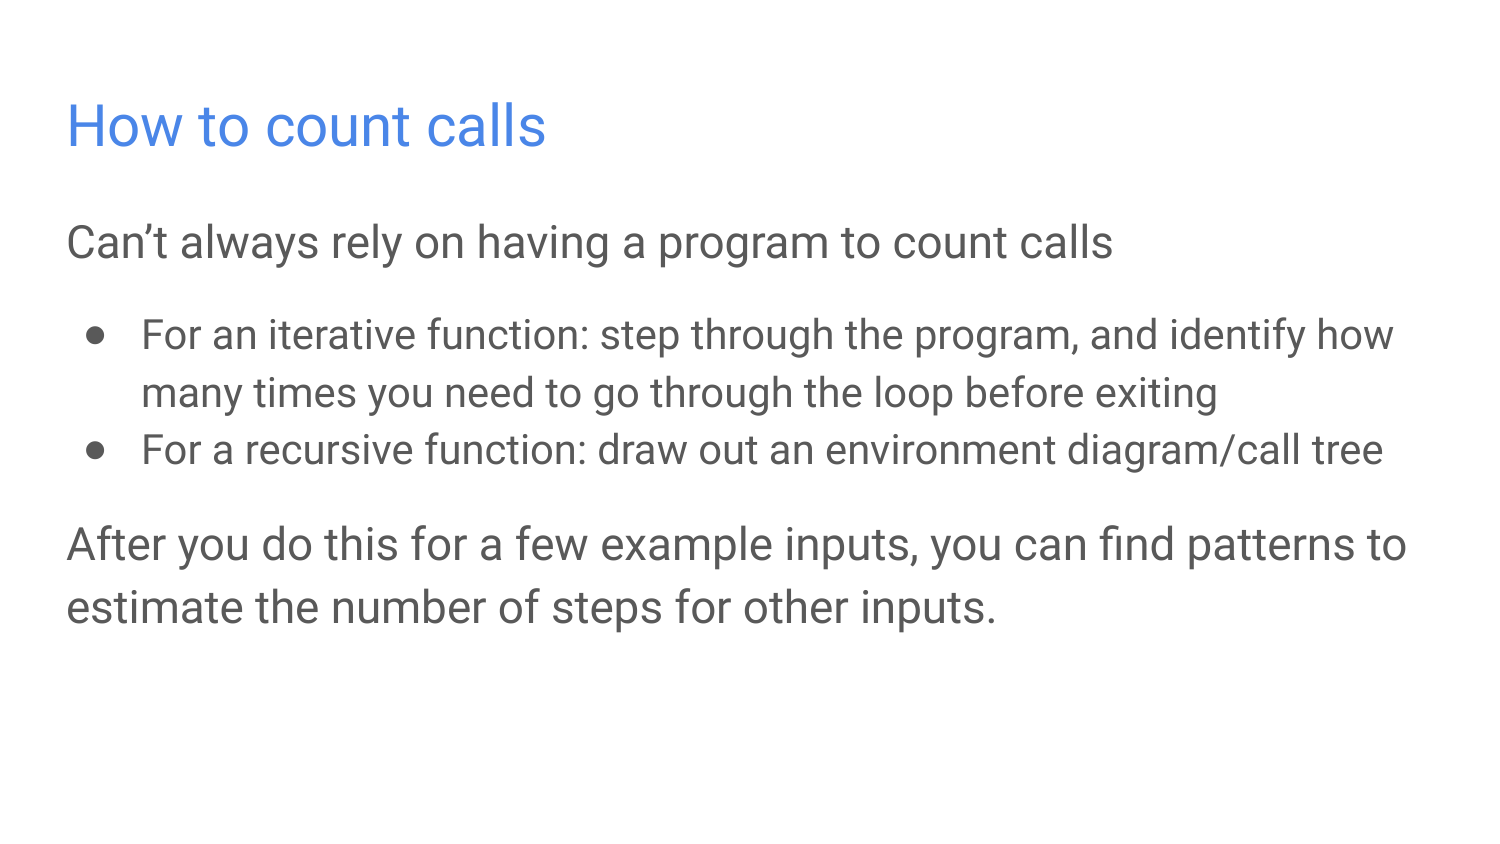

# How to count calls
Can’t always rely on having a program to count calls
For an iterative function: step through the program, and identify how many times you need to go through the loop before exiting
For a recursive function: draw out an environment diagram/call tree
After you do this for a few example inputs, you can find patterns to estimate the number of steps for other inputs.